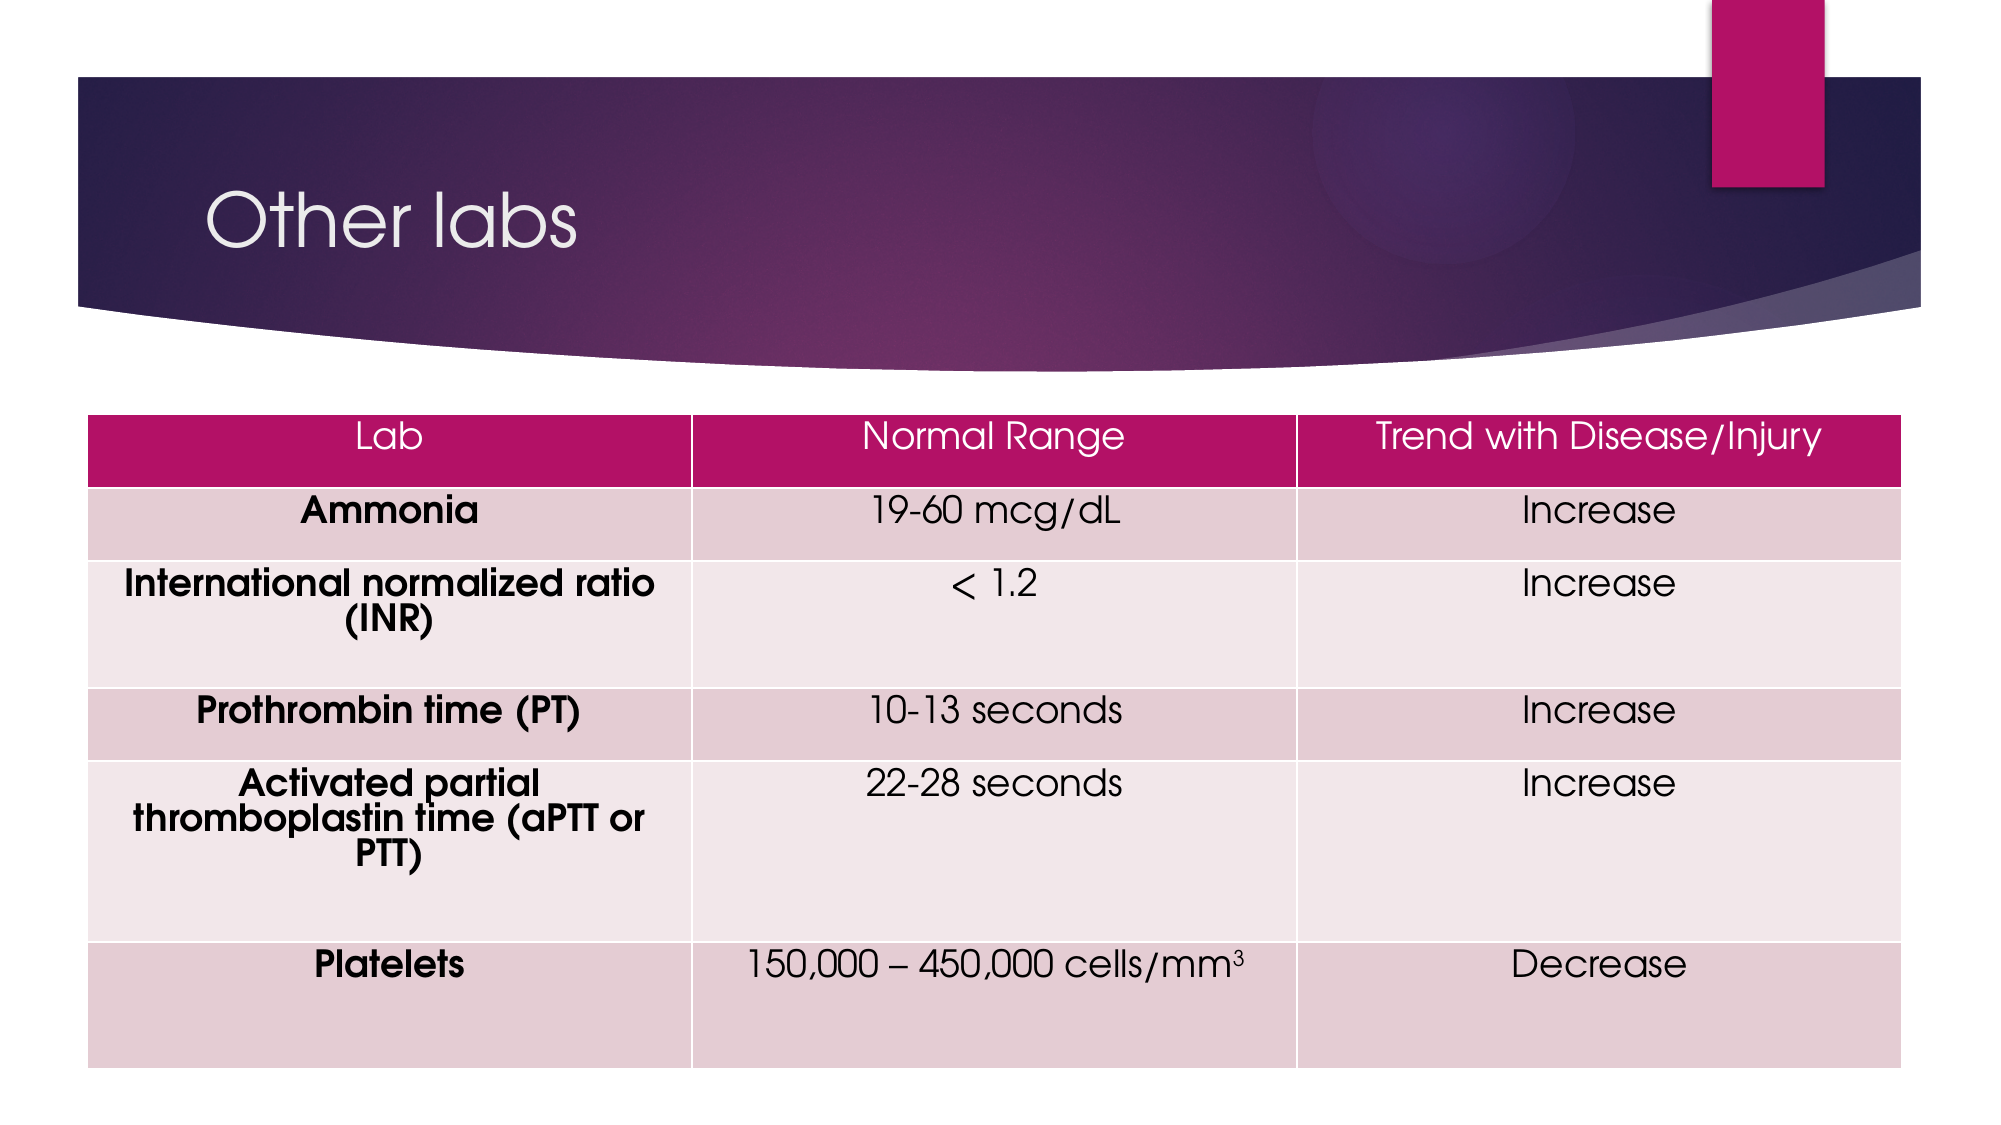

# Other labs
| Lab | Normal Range | Trend with Disease/Injury |
| --- | --- | --- |
| Ammonia | 19-60 mcg/dL | Increase |
| International normalized ratio (INR) | < 1.2 | Increase |
| Prothrombin time (PT) | 10-13 seconds | Increase |
| Activated partial thromboplastin time (aPTT or PTT) | 22-28 seconds | Increase |
| Platelets | 150,000 – 450,000 cells/mm3 | Decrease |